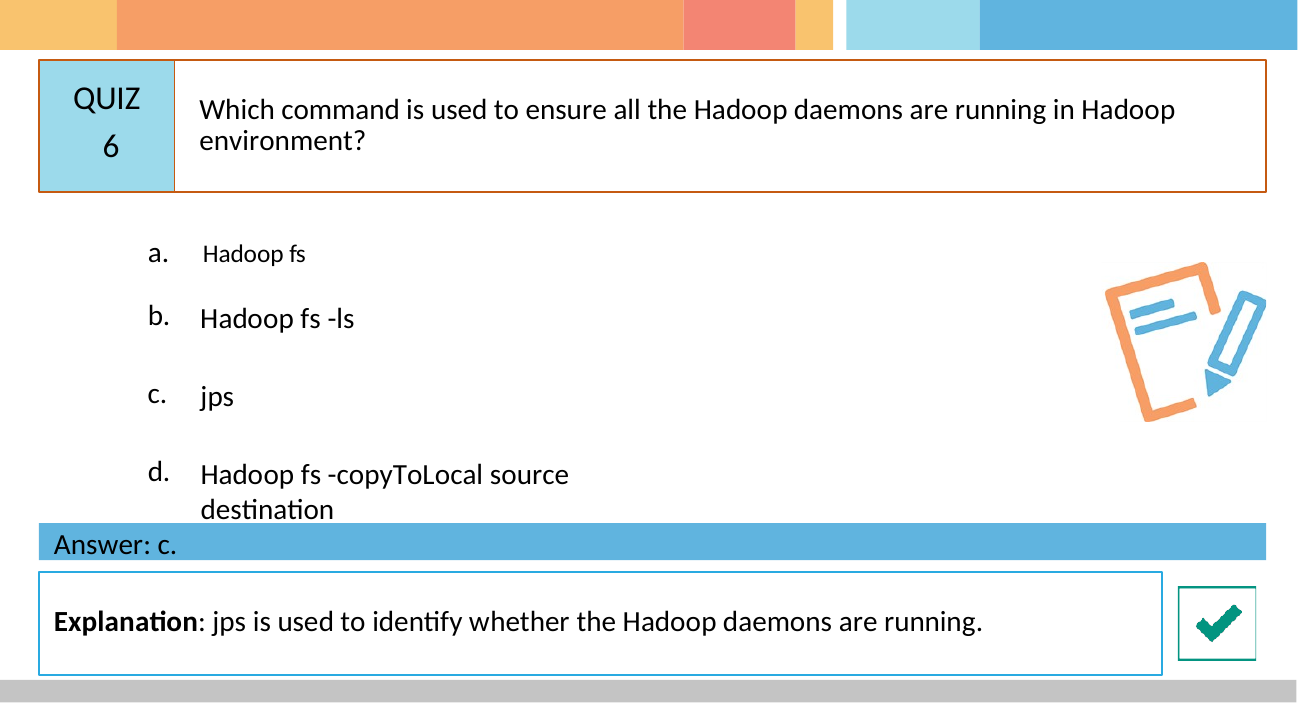

# QUIZ 6
Which command is used to ensure all the Hadoop daemons are running in Hadoop environment?
a.	Hadoop fs

b.
Hadoop fs -ls
c.
jps
d.
Hadoop fs -copyToLocal source destination
Answer: c.

Explanation: jps is used to identify whether the Hadoop daemons are running.